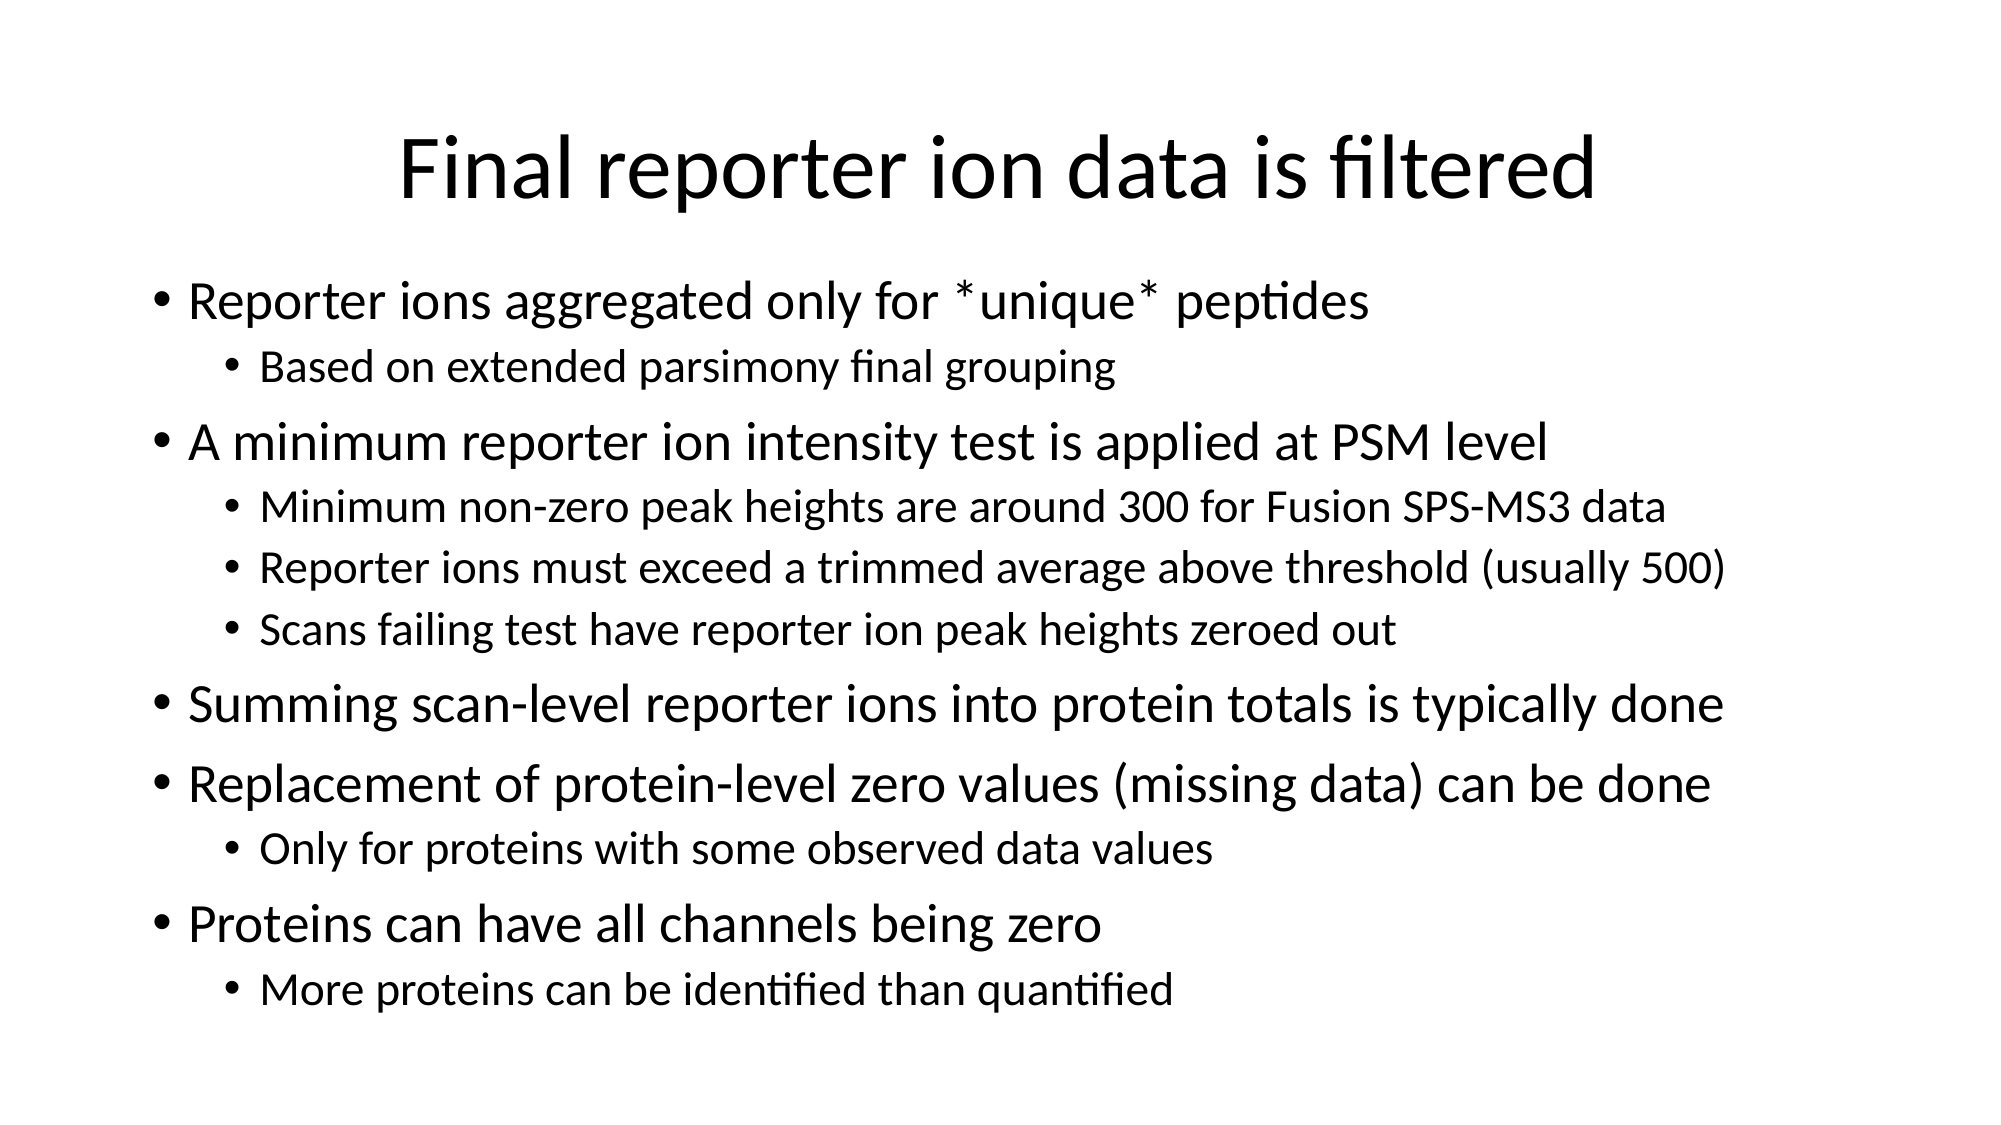

# Final reporter ion data is filtered
Reporter ions aggregated only for *unique* peptides
Based on extended parsimony final grouping
A minimum reporter ion intensity test is applied at PSM level
Minimum non-zero peak heights are around 300 for Fusion SPS-MS3 data
Reporter ions must exceed a trimmed average above threshold (usually 500)
Scans failing test have reporter ion peak heights zeroed out
Summing scan-level reporter ions into protein totals is typically done
Replacement of protein-level zero values (missing data) can be done
Only for proteins with some observed data values
Proteins can have all channels being zero
More proteins can be identified than quantified